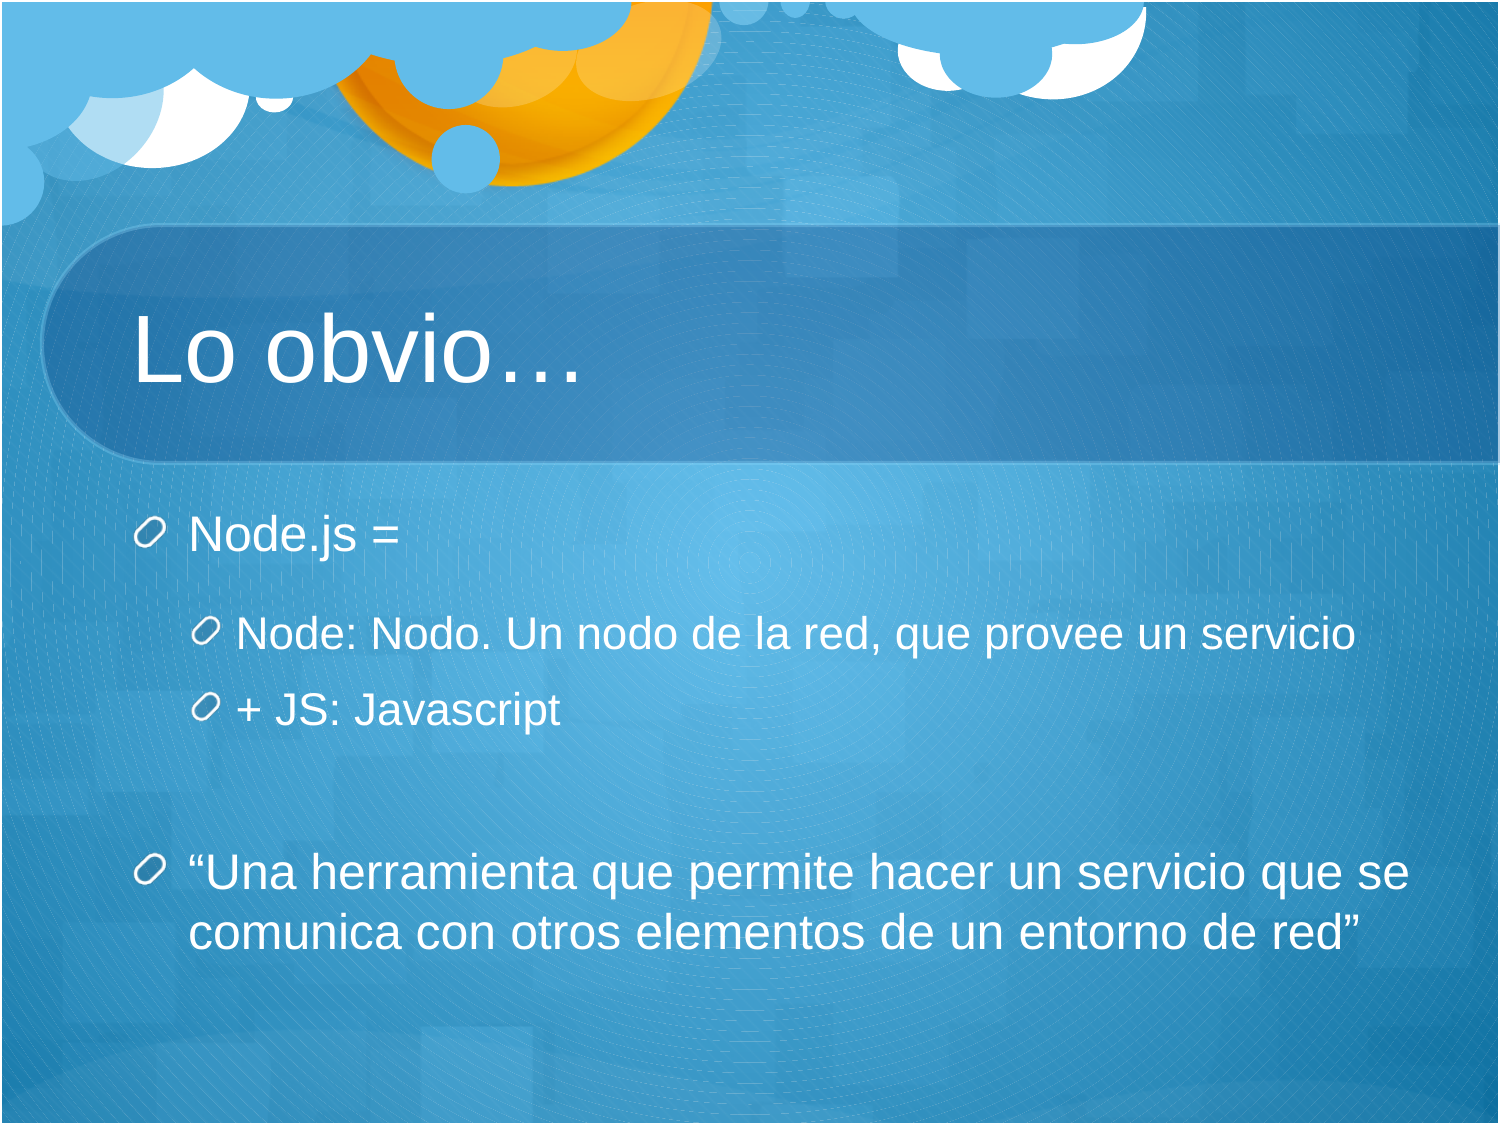

# Lo obvio…
Node.js =
Node: Nodo. Un nodo de la red, que provee un servicio
+ JS: Javascript

“Una herramienta que permite hacer un servicio que se comunica con otros elementos de un entorno de red”